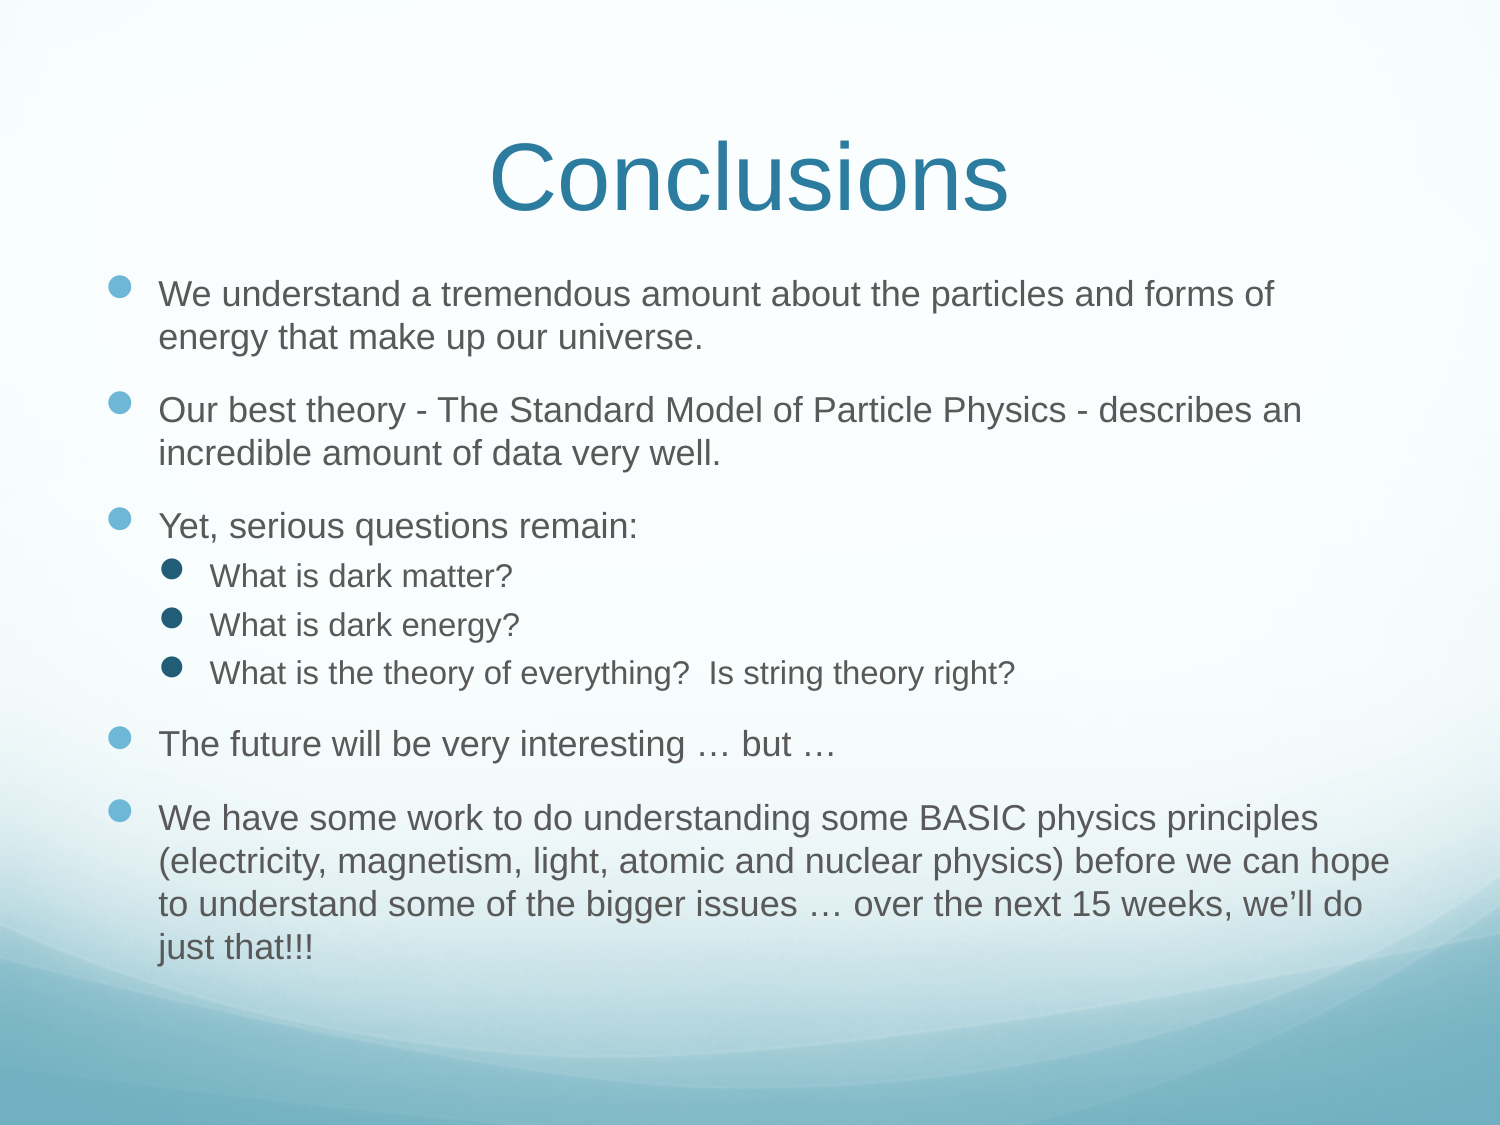

# Conclusions
We understand a tremendous amount about the particles and forms of energy that make up our universe.
Our best theory - The Standard Model of Particle Physics - describes an incredible amount of data very well.
Yet, serious questions remain:
What is dark matter?
What is dark energy?
What is the theory of everything?  Is string theory right?
The future will be very interesting … but …
We have some work to do understanding some BASIC physics principles (electricity, magnetism, light, atomic and nuclear physics) before we can hope to understand some of the bigger issues … over the next 15 weeks, we’ll do just that!!!